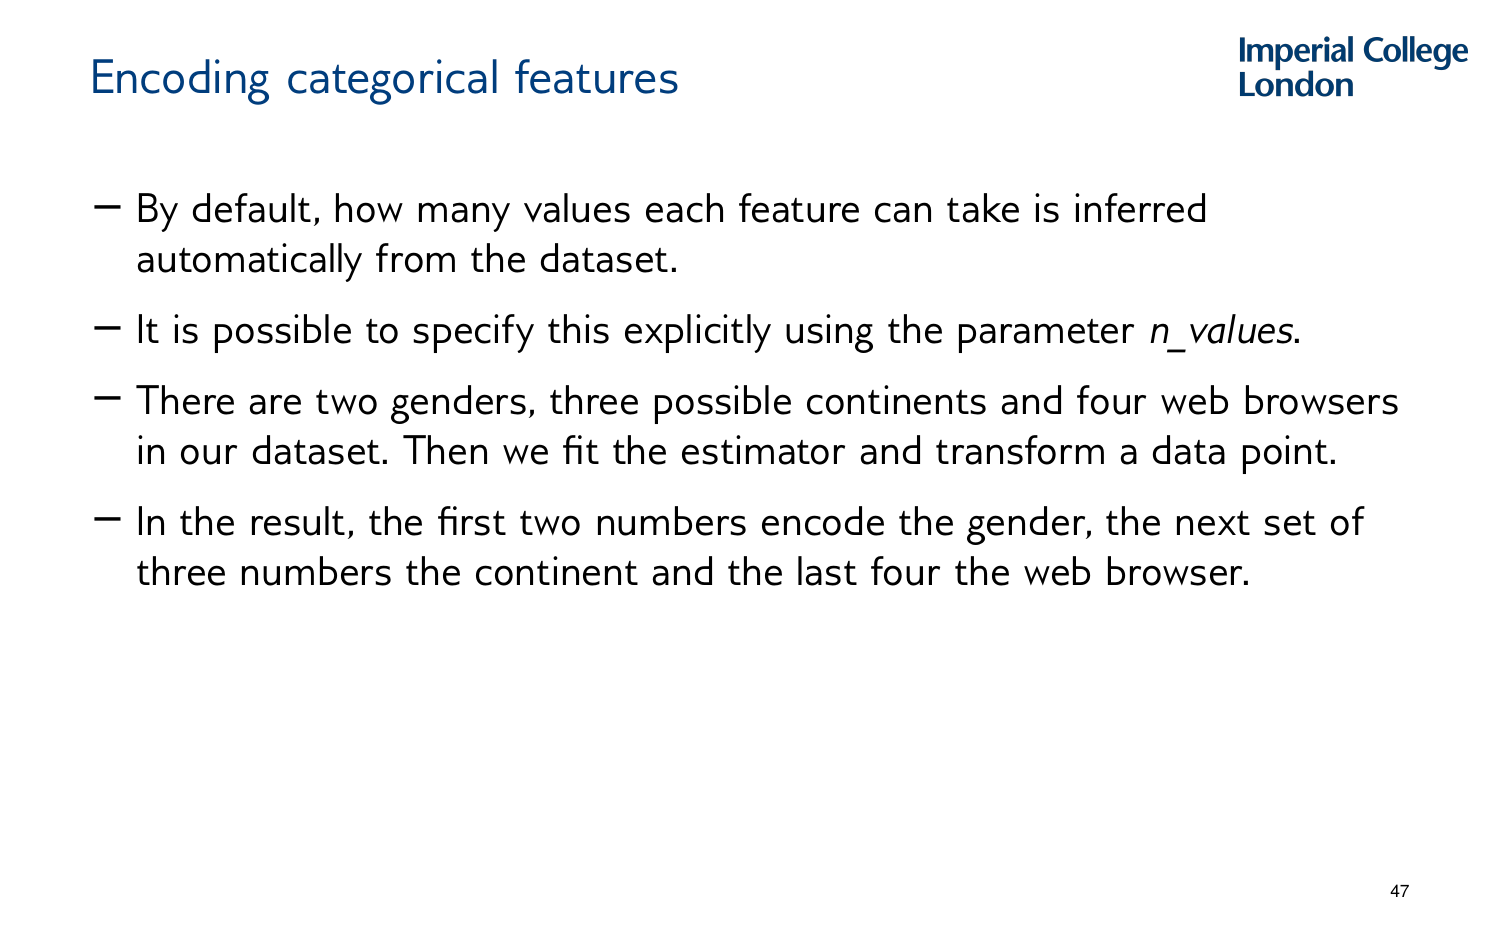

# Encoding categorical features
By default, how many values each feature can take is inferred automatically from the dataset.
It is possible to specify this explicitly using the parameter n_values.
There are two genders, three possible continents and four web browsers in our dataset. Then we fit the estimator and transform a data point.
In the result, the first two numbers encode the gender, the next set of three numbers the continent and the last four the web browser.
47